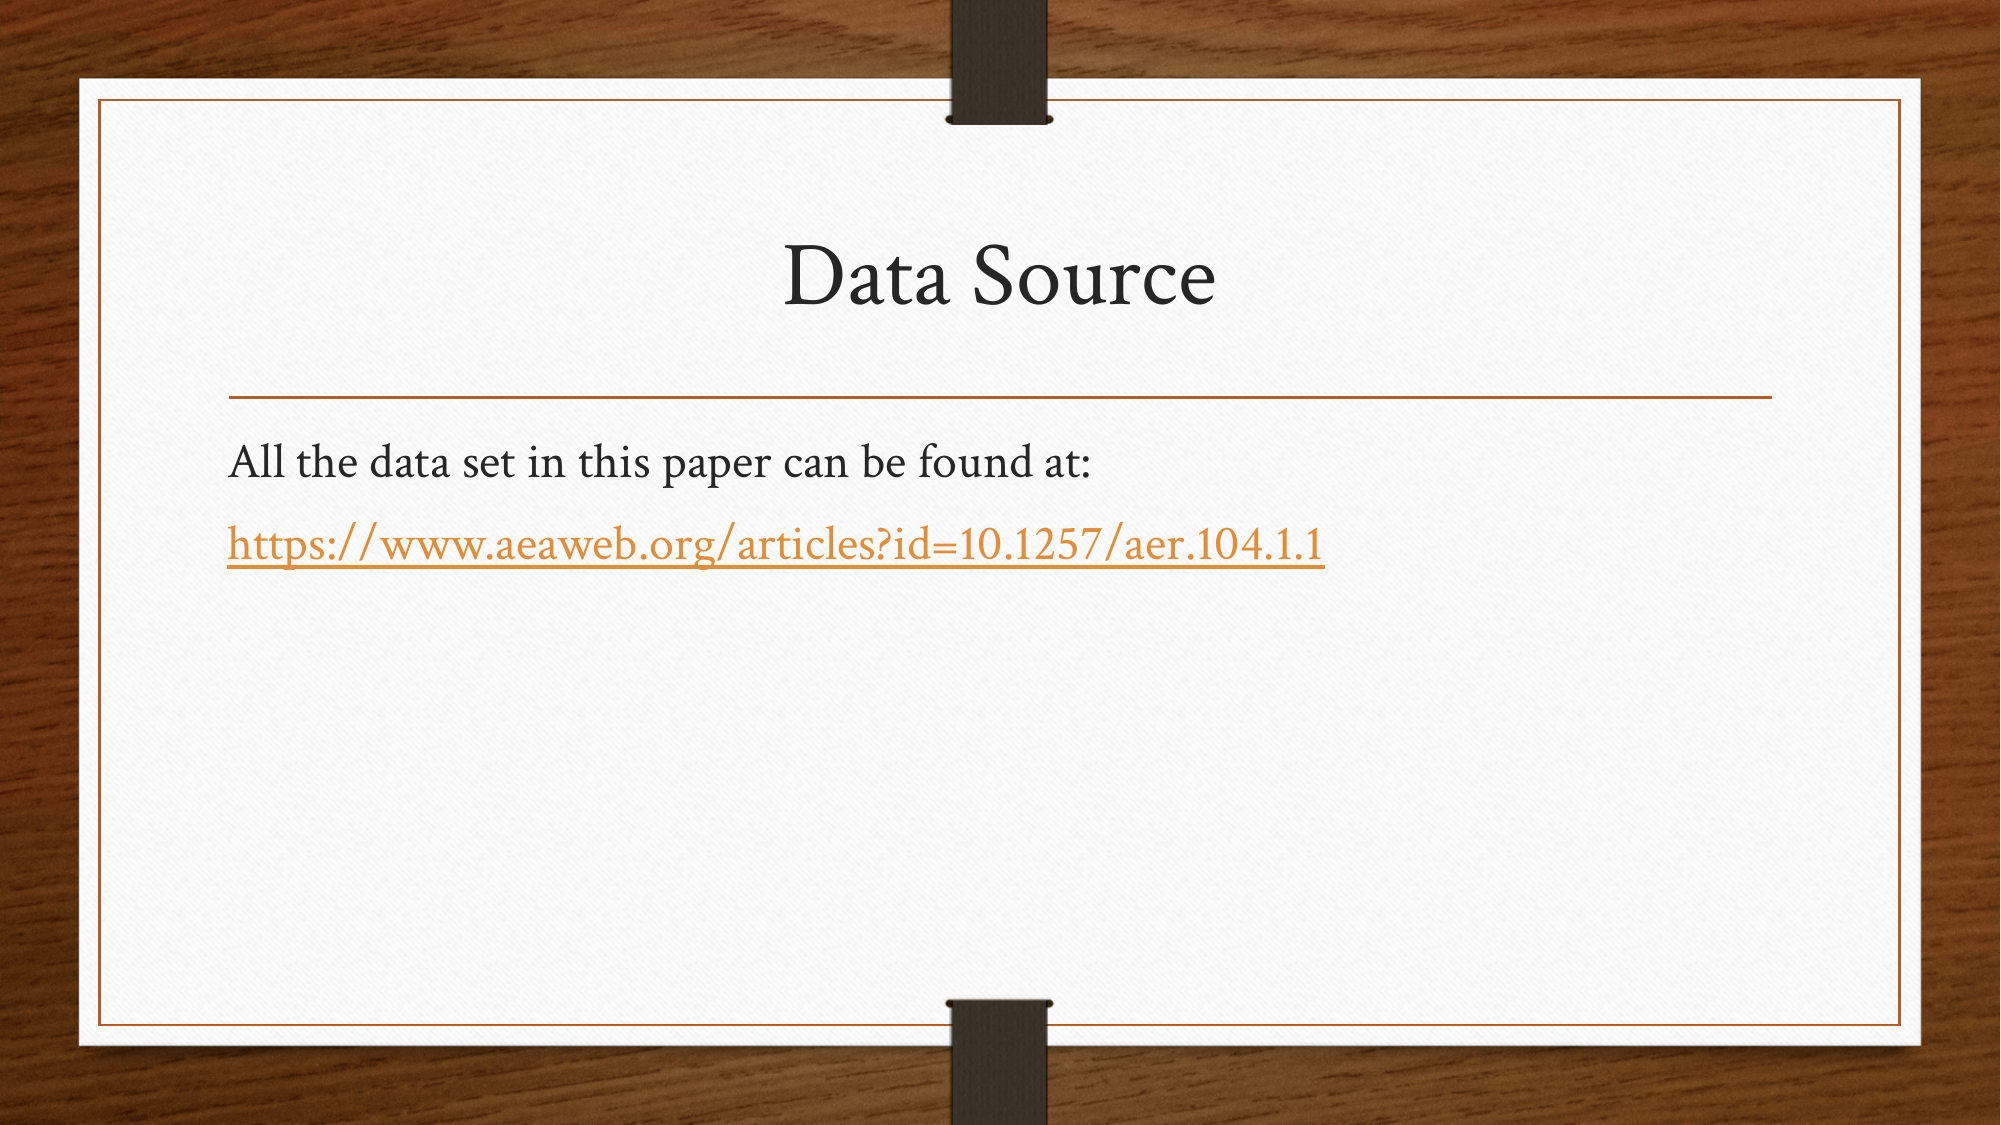

# Data Source
All the data set in this paper can be found at:
https://www.aeaweb.org/articles?id=10.1257/aer.104.1.1